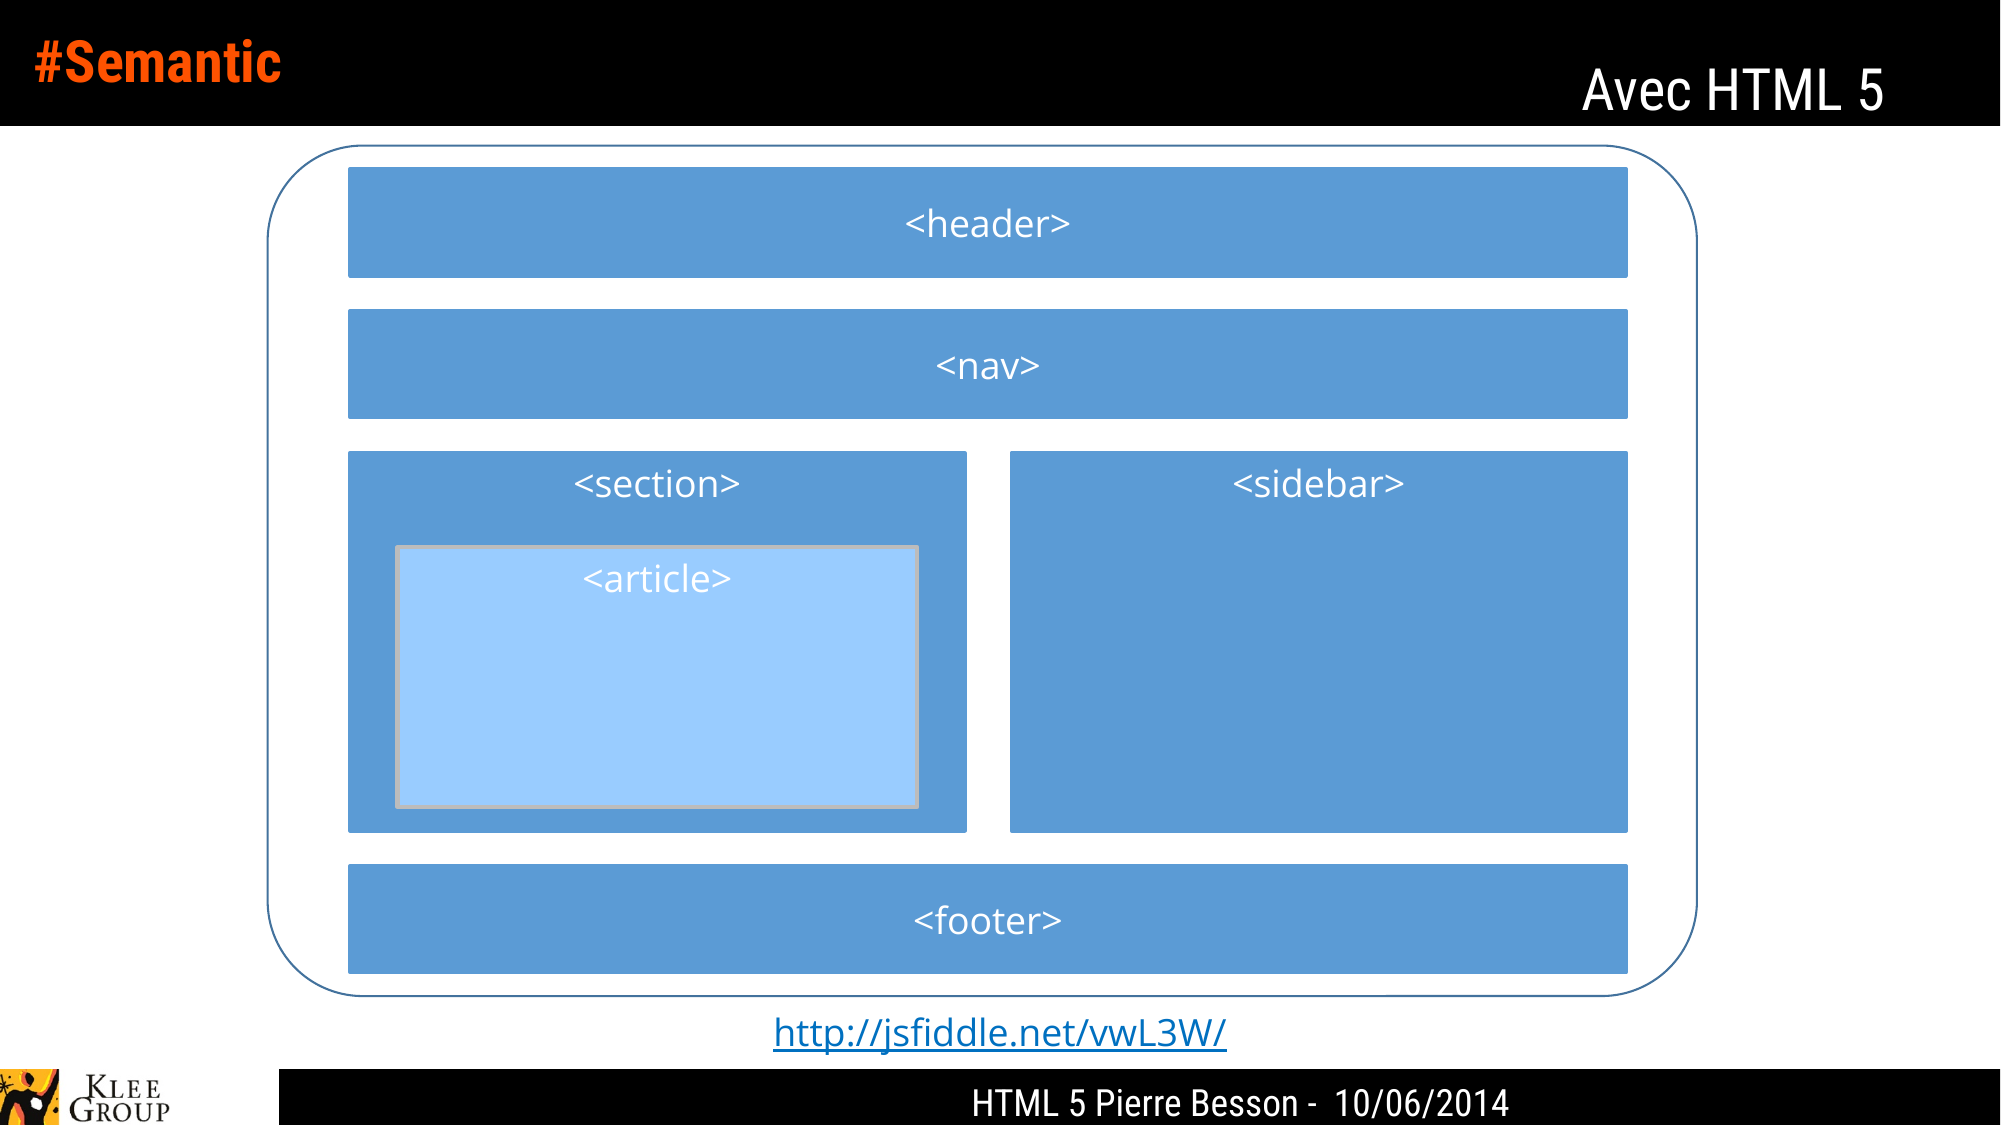

#Semantic
# Avec HTML 5

<header>
<nav>
<section>
<sidebar>
<article>
<footer>
http://jsfiddle.net/vwL3W/